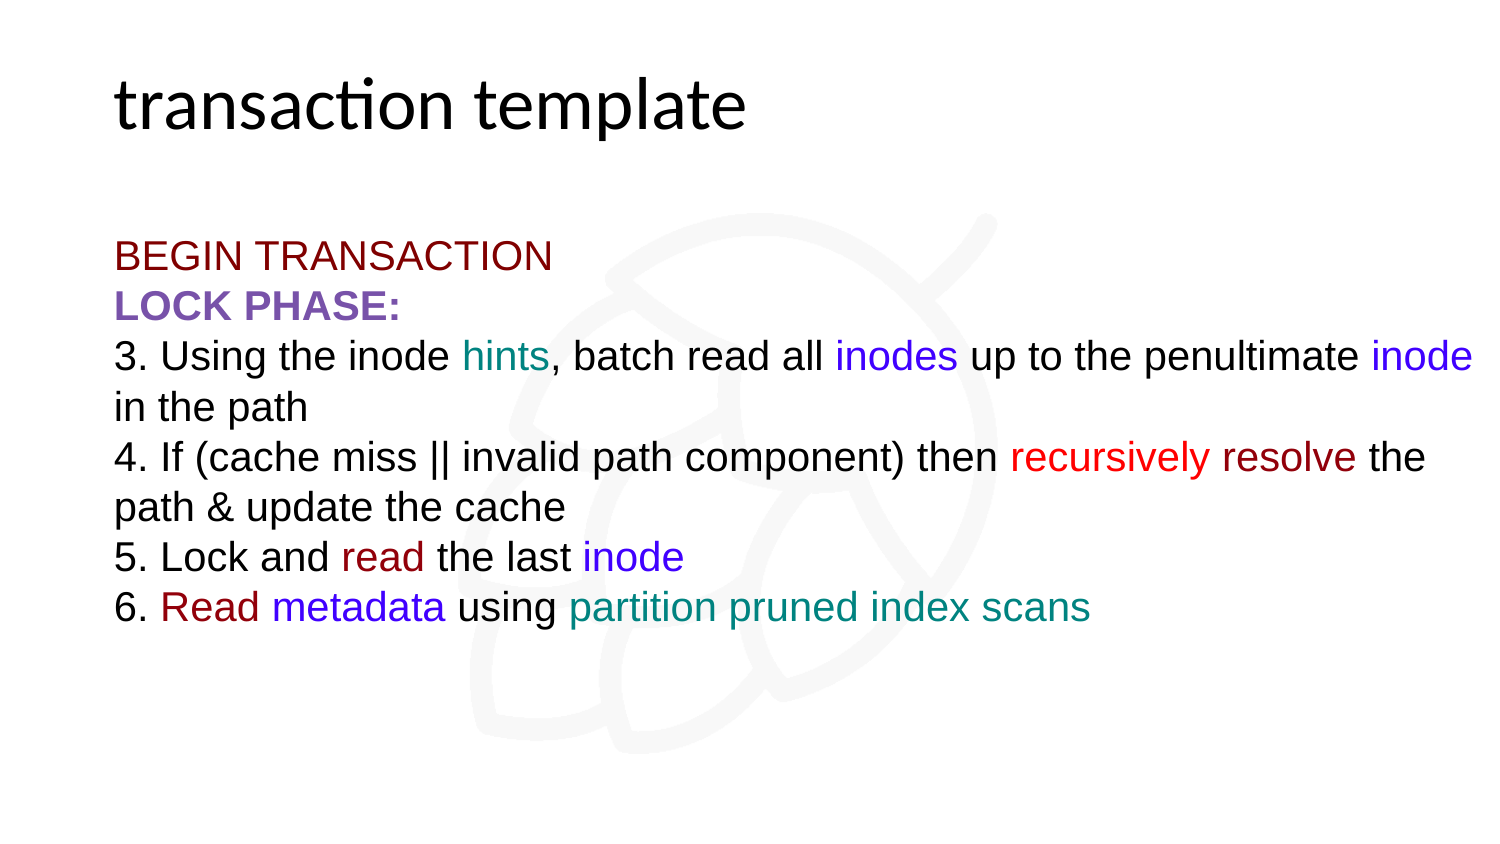

transaction template
BEGIN TRANSACTION
LOCK PHASE:
3. Using the inode hints, batch read all inodes up to the penultimate inode in the path
4. If (cache miss || invalid path component) then recursively resolve the path & update the cache
5. Lock and read the last inode
6. Read metadata using partition pruned index scans